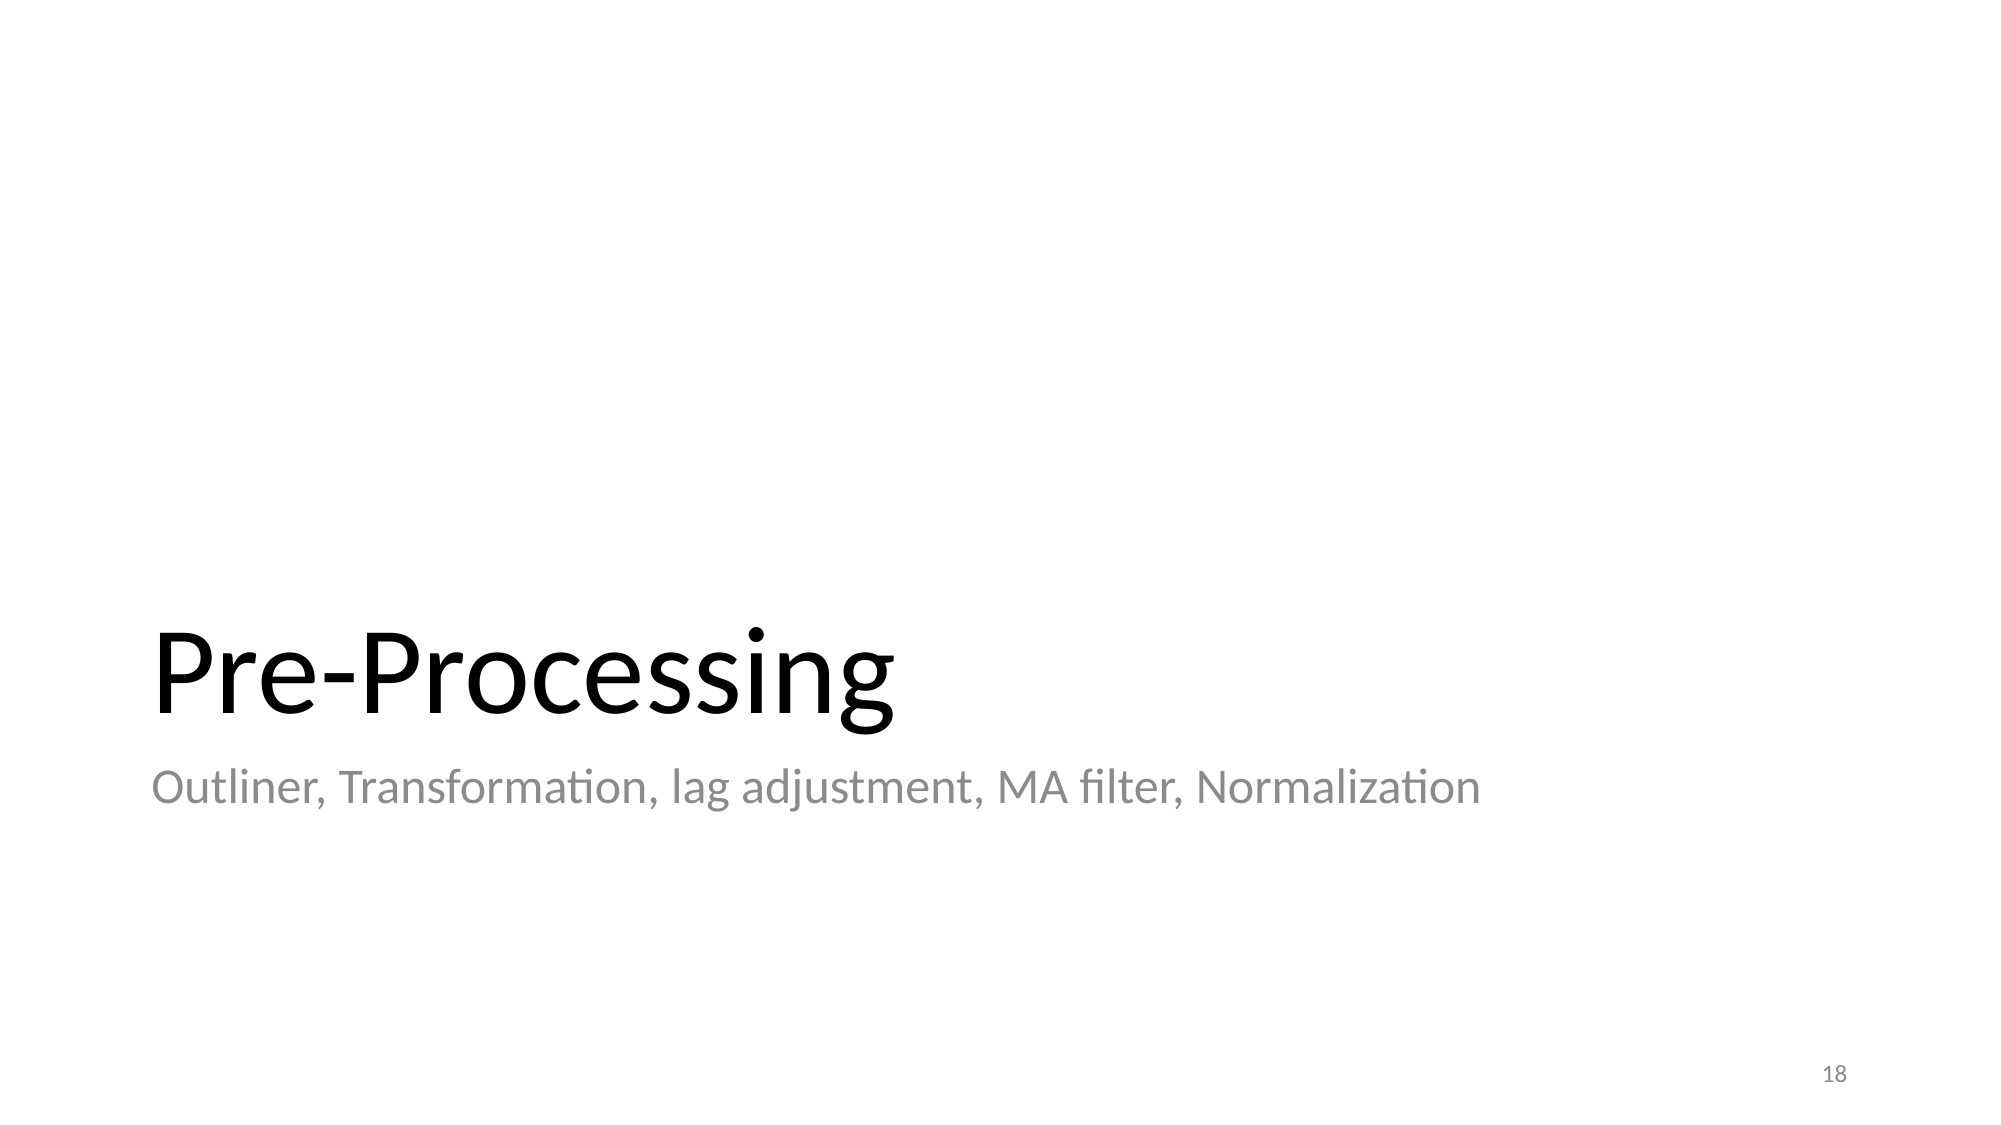

# Pre-Processing
Outliner, Transformation, lag adjustment, MA filter, Normalization
18